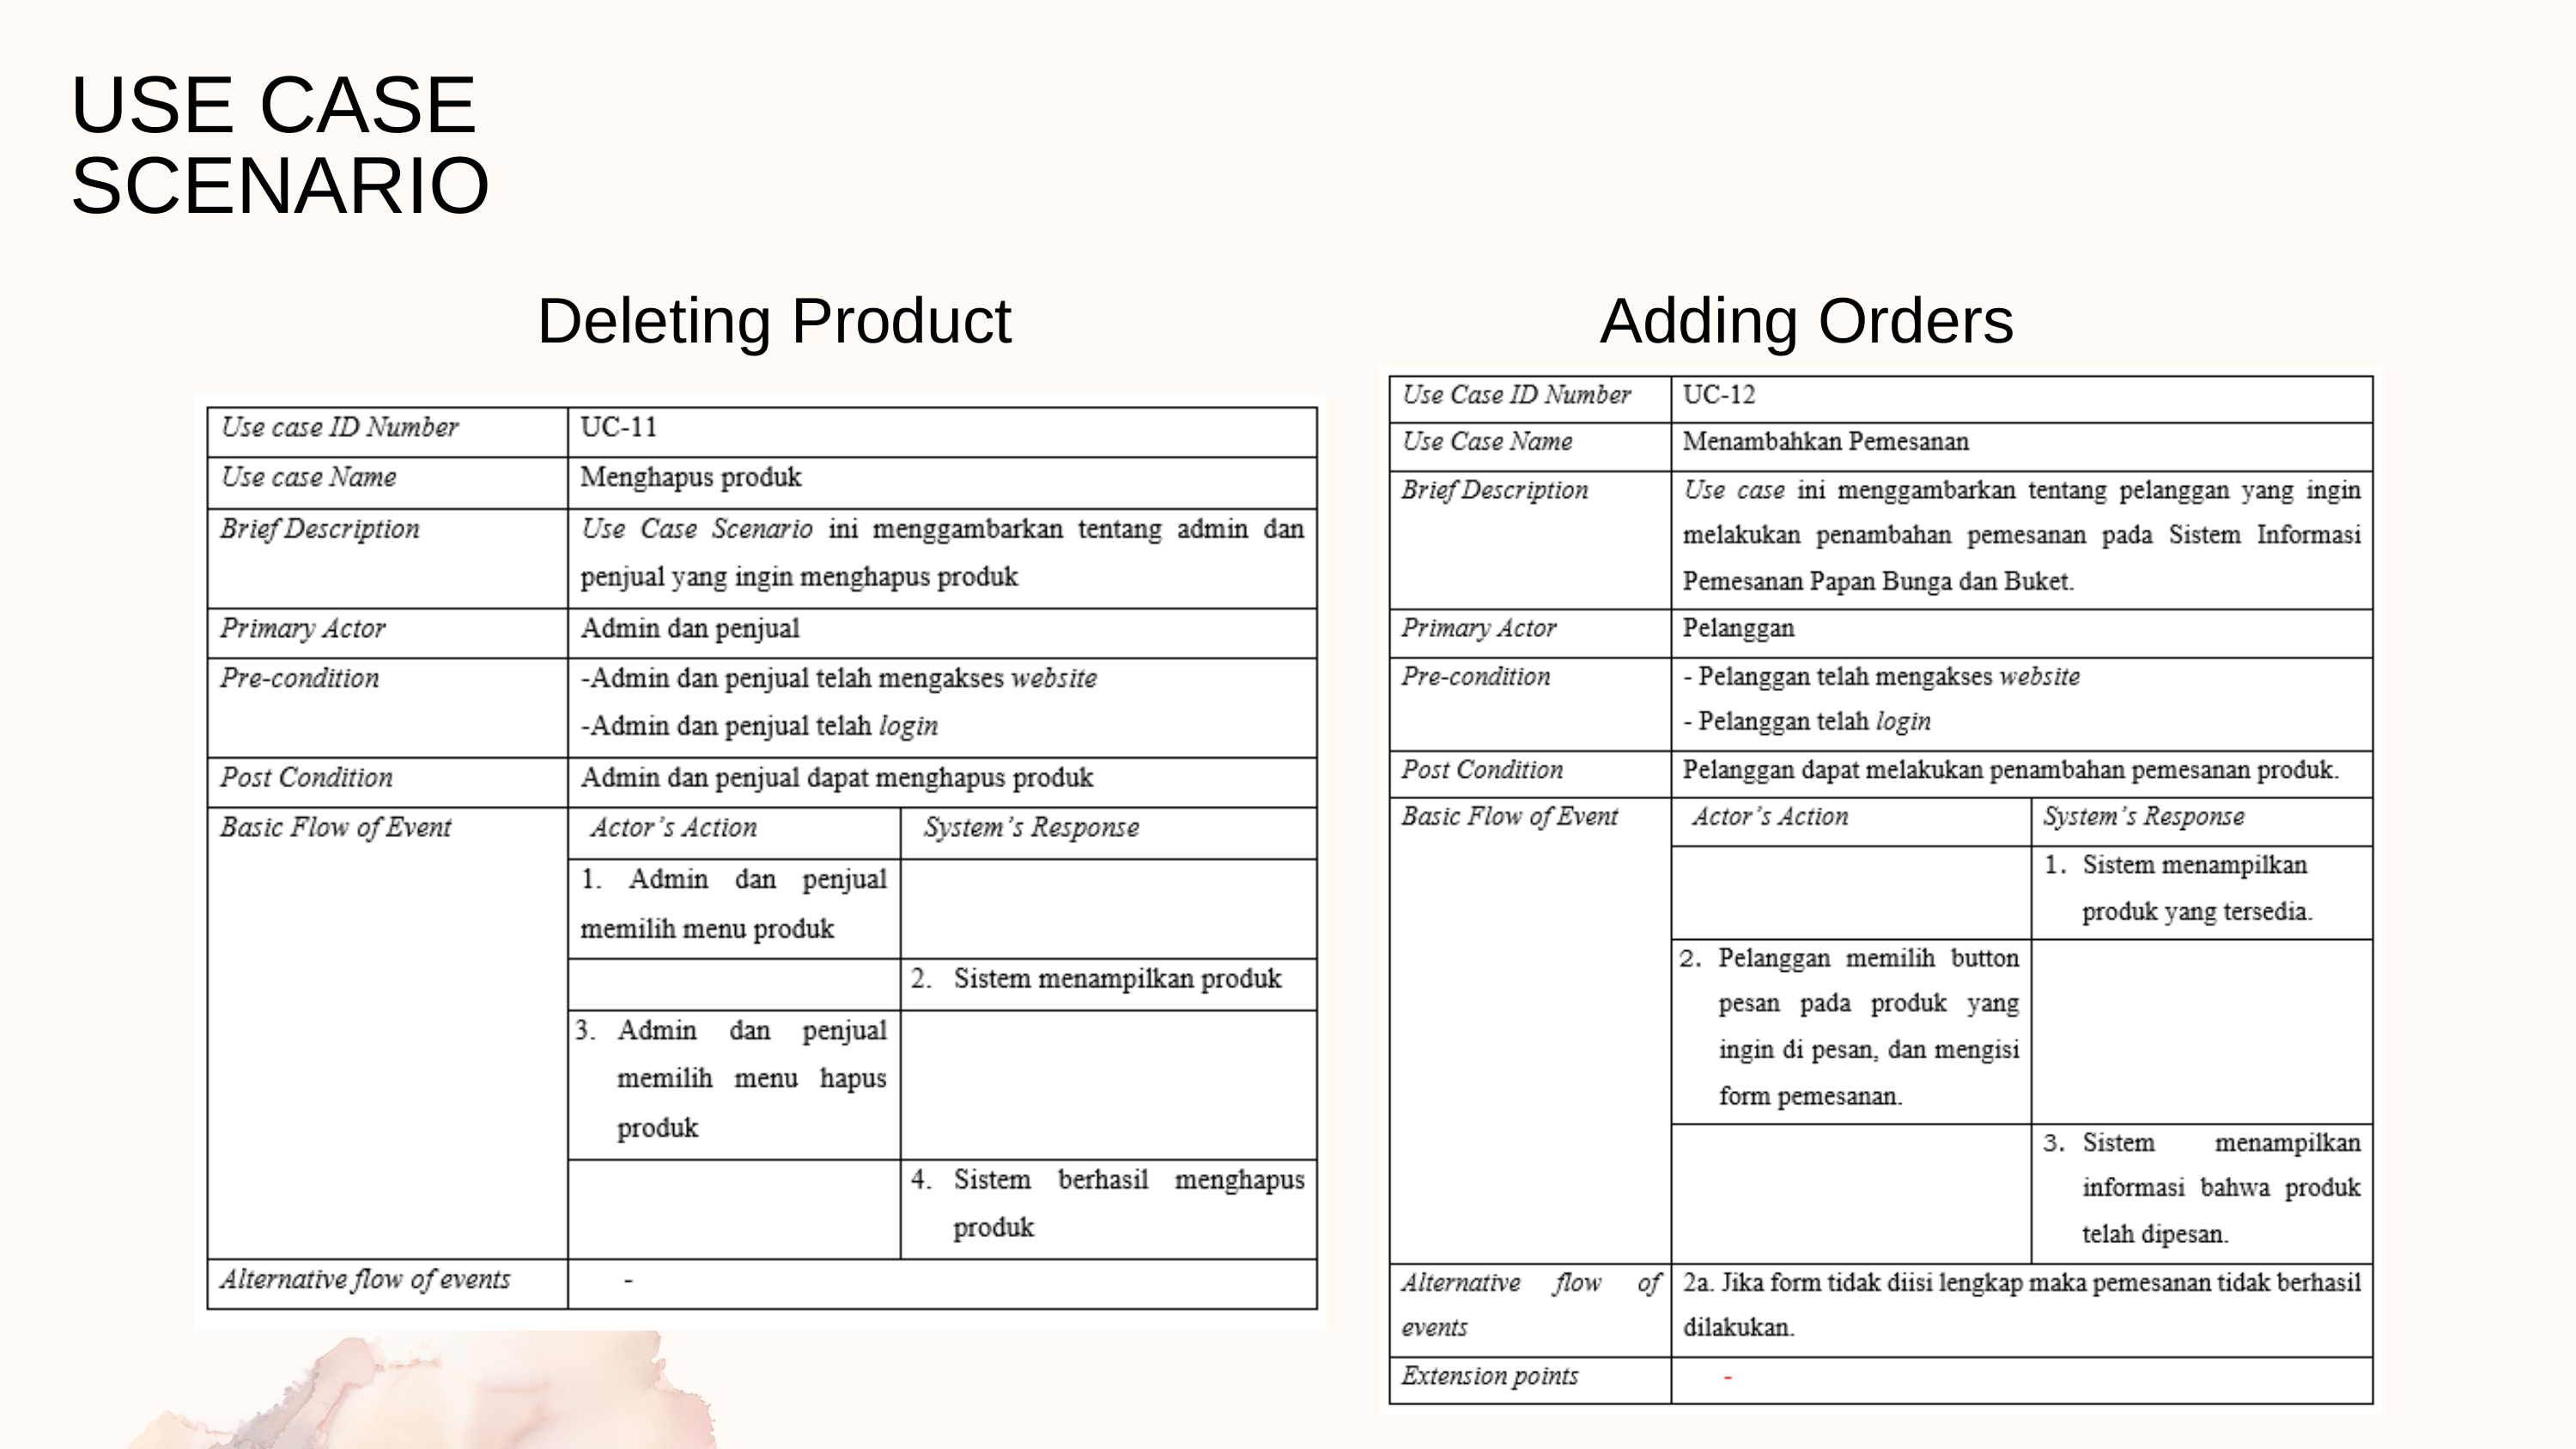

USE CASE SCENARIO
Deleting Product
Adding Orders